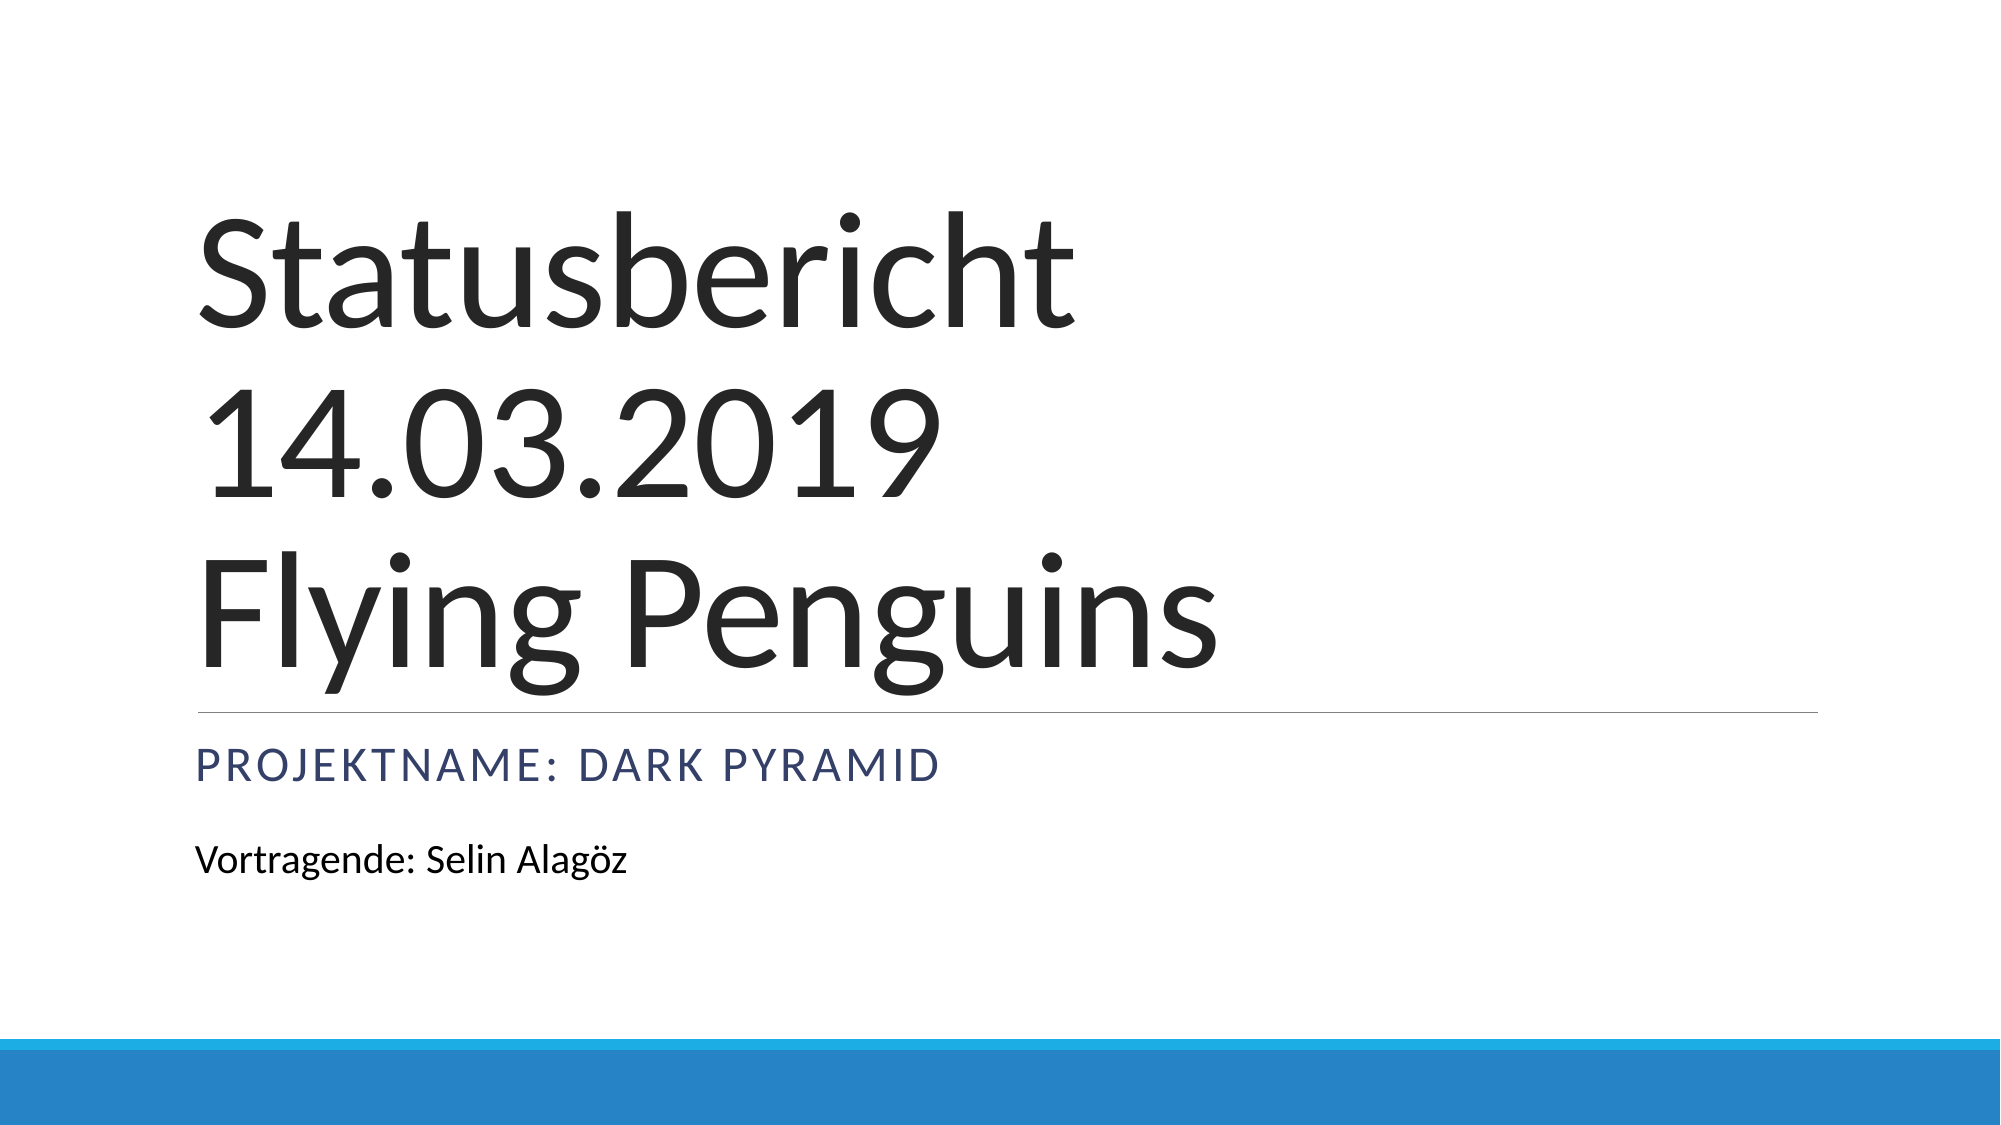

# Statusbericht 14.03.2019 Flying Penguins
Projektname: Dark Pyramid
Vortragende: Selin Alagöz